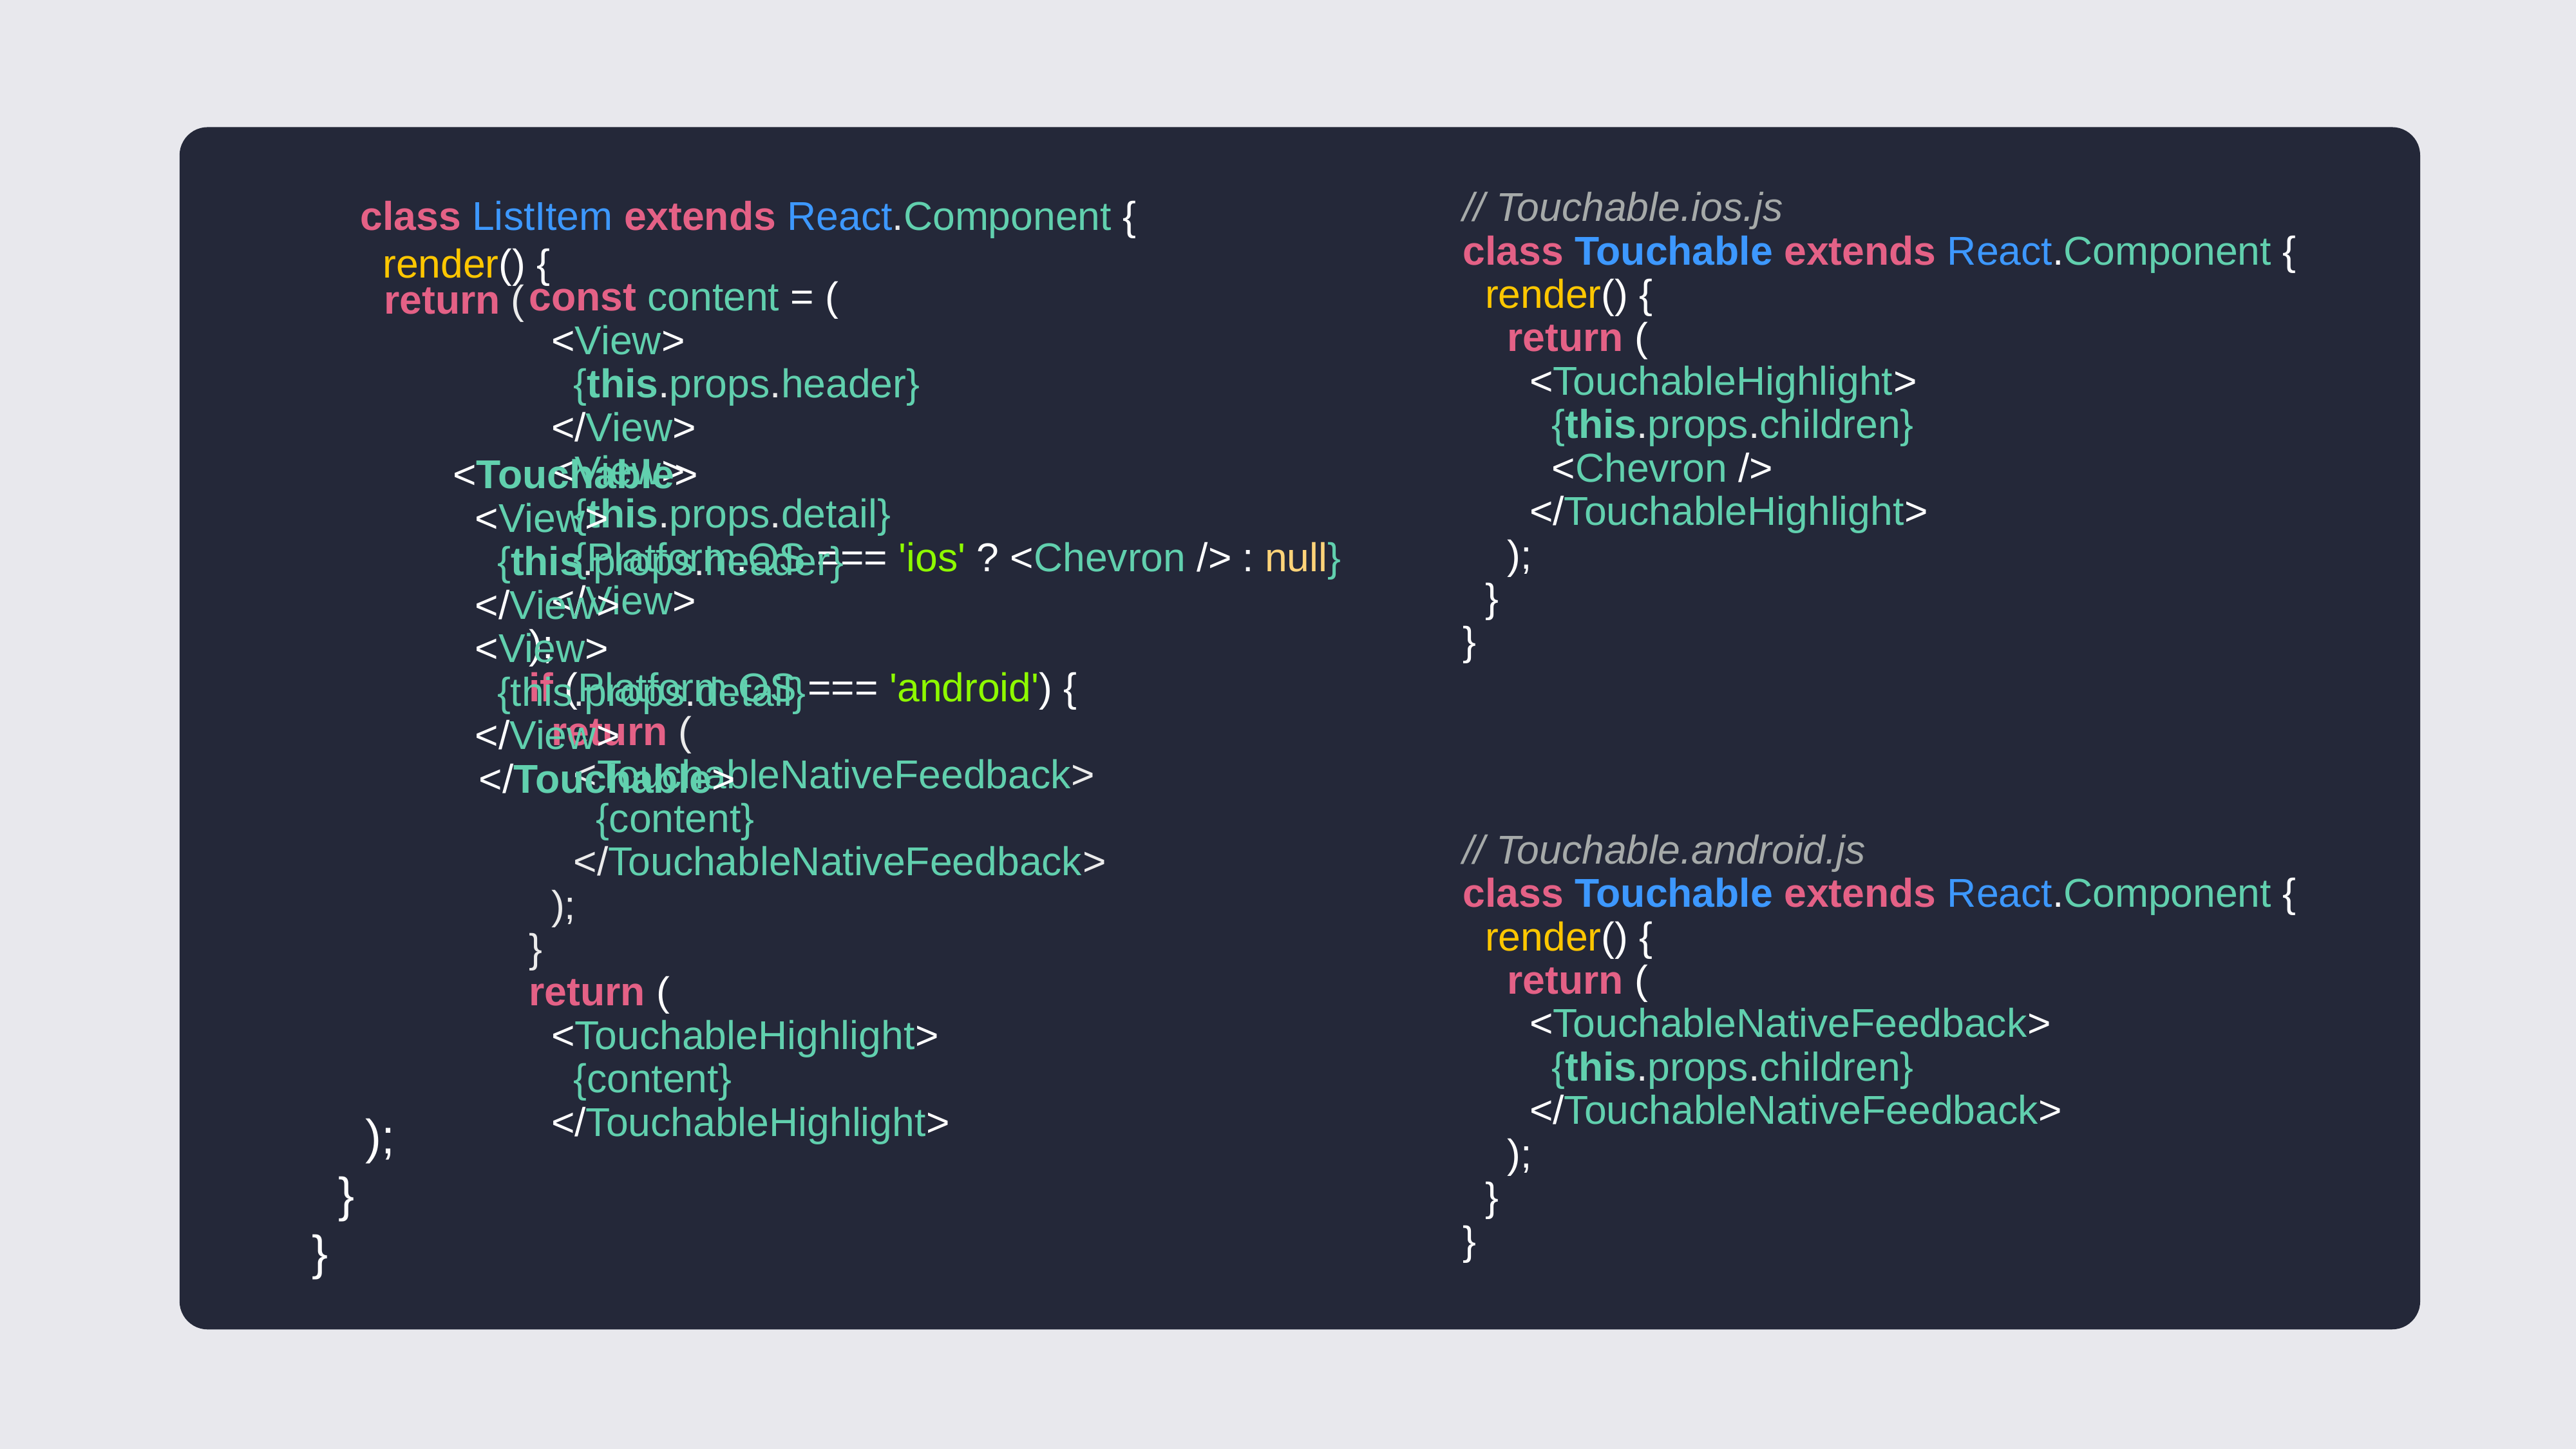

// Touchable.ios.js
class Touchable extends React.Component {
  render() {
    return (
      <TouchableHighlight>
        {this.props.children}
        <Chevron />
      </TouchableHighlight>
    );
  }
}
class ListItem extends React.Component {
  render() {
      return (
    const content = (
      <View>
        {this.props.header}
      </View>
      <View>
        {this.props.detail}
        {Platform.OS === 'ios' ? <Chevron /> : null}
      </View>
    );
    if (Platform.OS === 'android') {
      return (
        <TouchableNativeFeedback>
          {content}
        </TouchableNativeFeedback>
      );
    }
    return (
      <TouchableHighlight>
        {content}
      </TouchableHighlight>
      <Touchable>
        <View>
          {this.props.header}
        </View>
        <View>
          {this.props.detail}
        </View>
    </Touchable>
// Touchable.android.js
class Touchable extends React.Component {
  render() {
    return (
      <TouchableNativeFeedback>
        {this.props.children}
      </TouchableNativeFeedback>
    );
  }
}
    );
  }
}